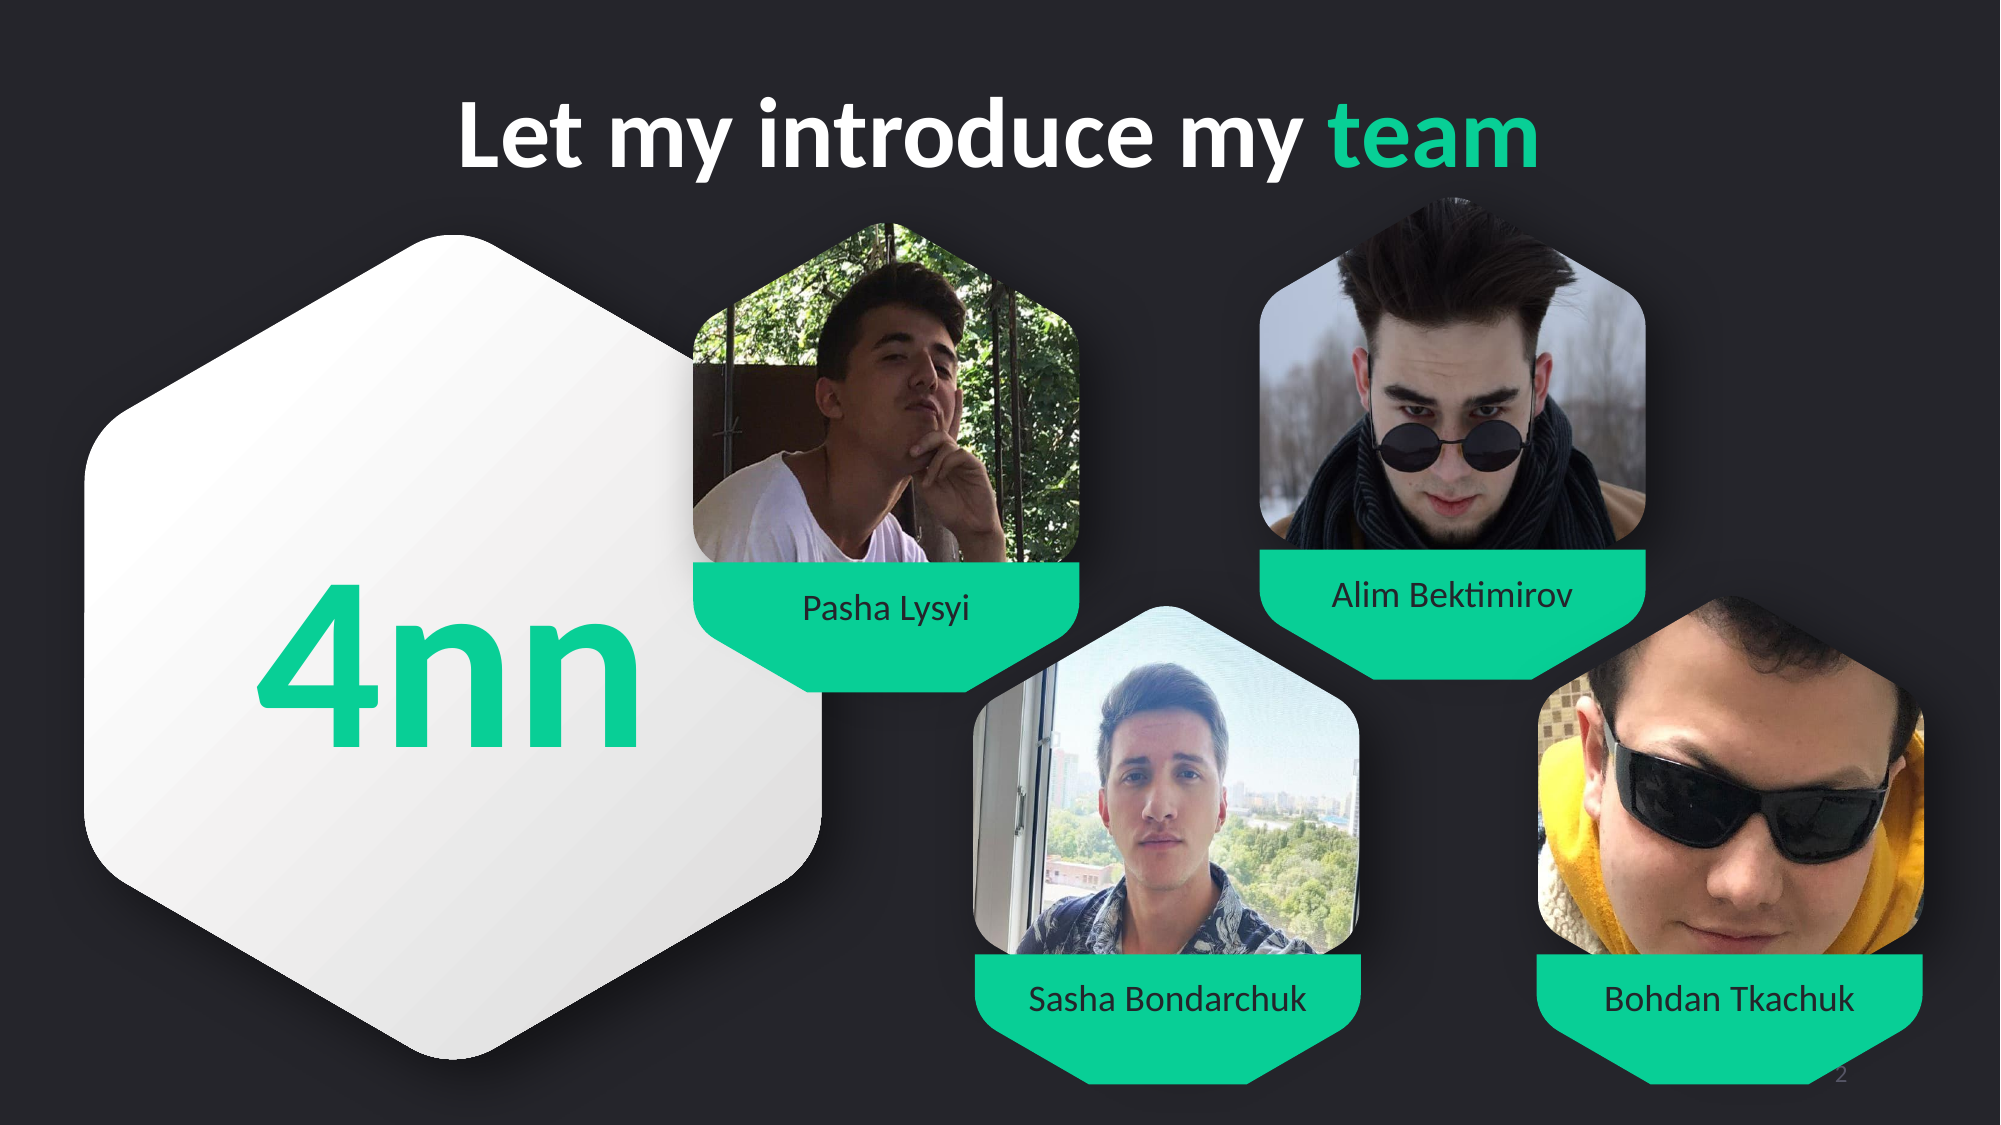

# Let my introduce my team

4nn
Alim Bektimirov

Pasha Lysyi

Sasha Bondarchuk

Bohdan Tkachuk

2